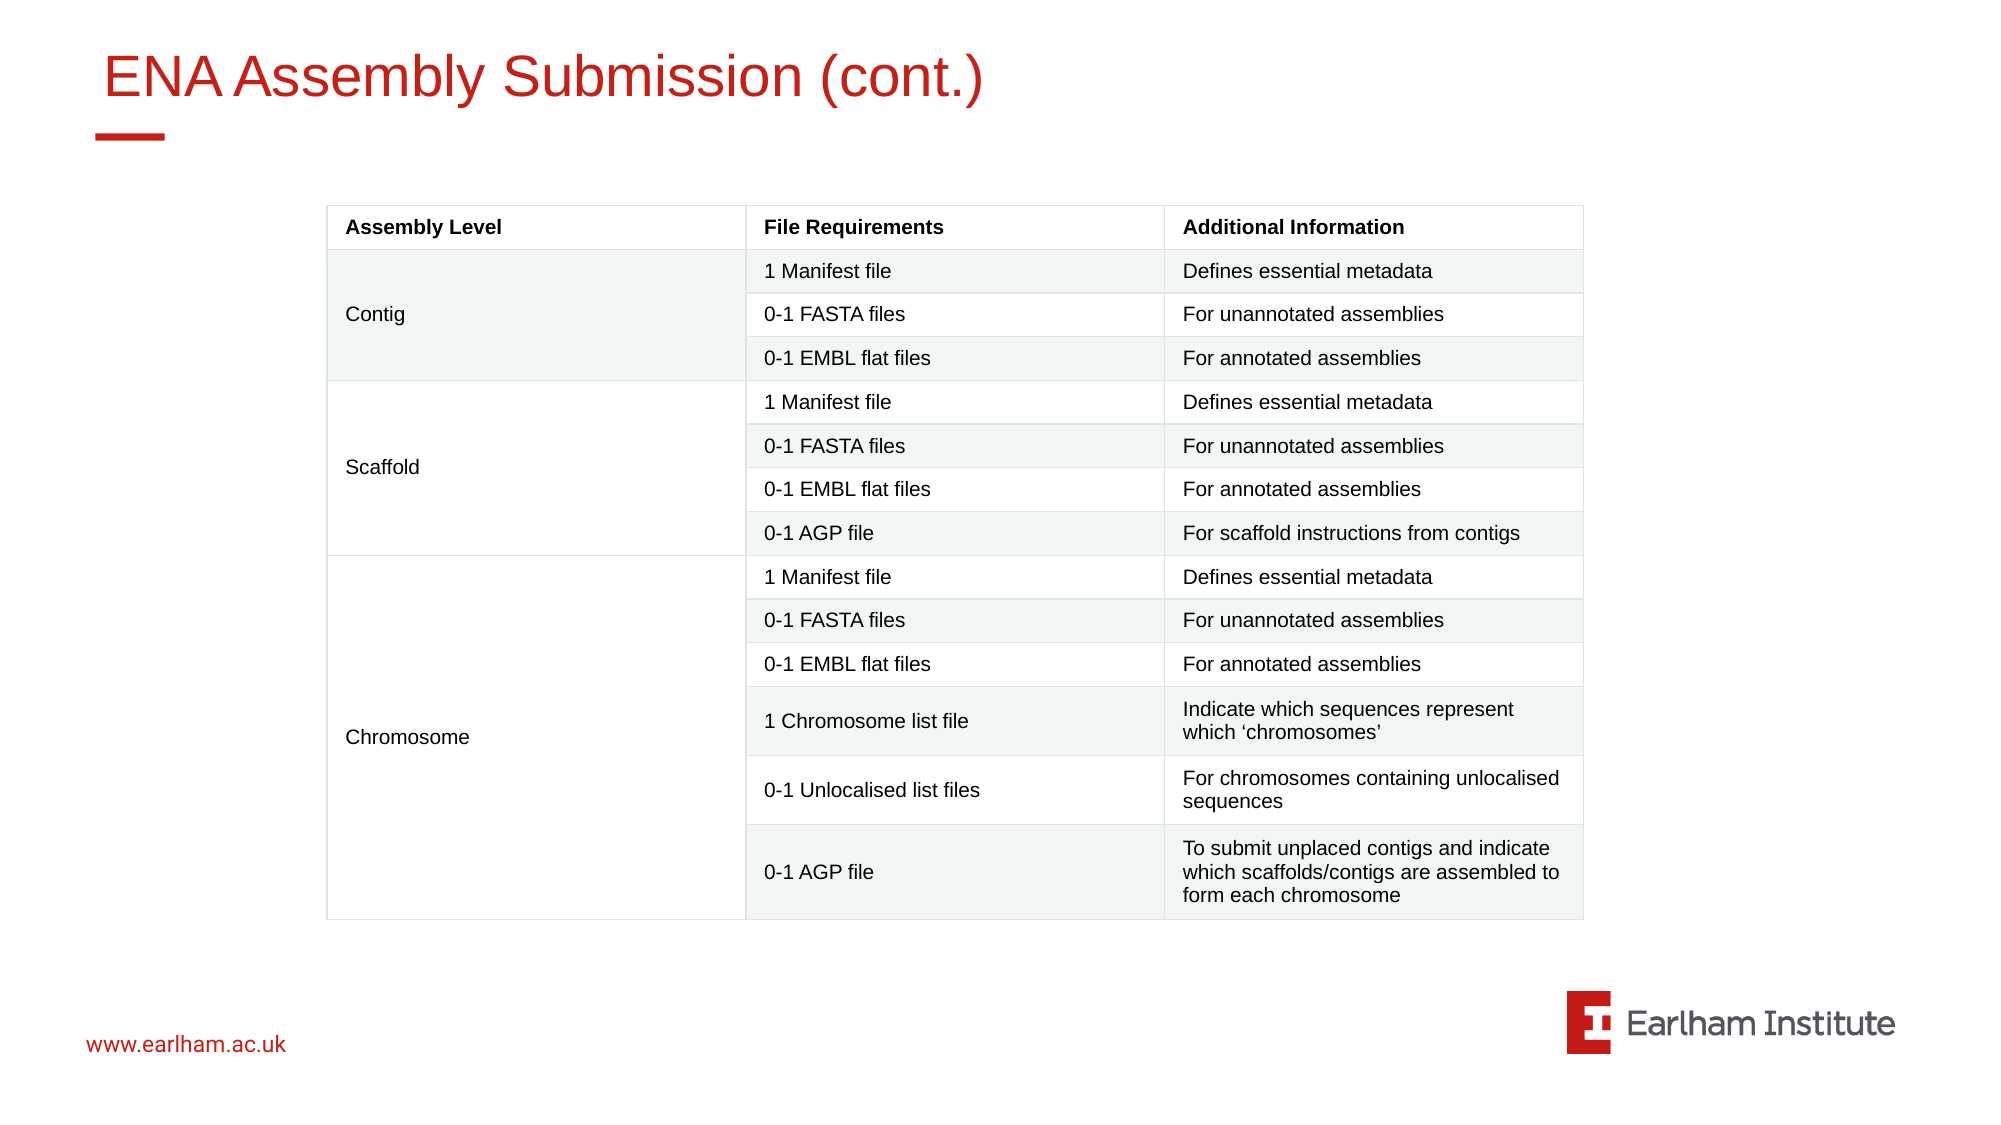

# ENA Assembly Submission (cont.)

| Assembly Level | File Requirements | Additional Information |
| --- | --- | --- |
| Contig | 1 Manifest file | Defines essential metadata |
|  | 0-1 FASTA files | For unannotated assemblies |
|  | 0-1 EMBL flat files | For annotated assemblies |
| Scaffold | 1 Manifest file | Defines essential metadata |
|  | 0-1 FASTA files | For unannotated assemblies |
|  | 0-1 EMBL flat files | For annotated assemblies |
|  | 0-1 AGP file | For scaffold instructions from contigs |
| Chromosome | 1 Manifest file | Defines essential metadata |
|  | 0-1 FASTA files | For unannotated assemblies |
|  | 0-1 EMBL flat files | For annotated assemblies |
|  | 1 Chromosome list file | Indicate which sequences represent which ‘chromosomes’ |
|  | 0-1 Unlocalised list files | For chromosomes containing unlocalised sequences |
|  | 0-1 AGP file | To submit unplaced contigs and indicate which scaffolds/contigs are assembled to form each chromosome |